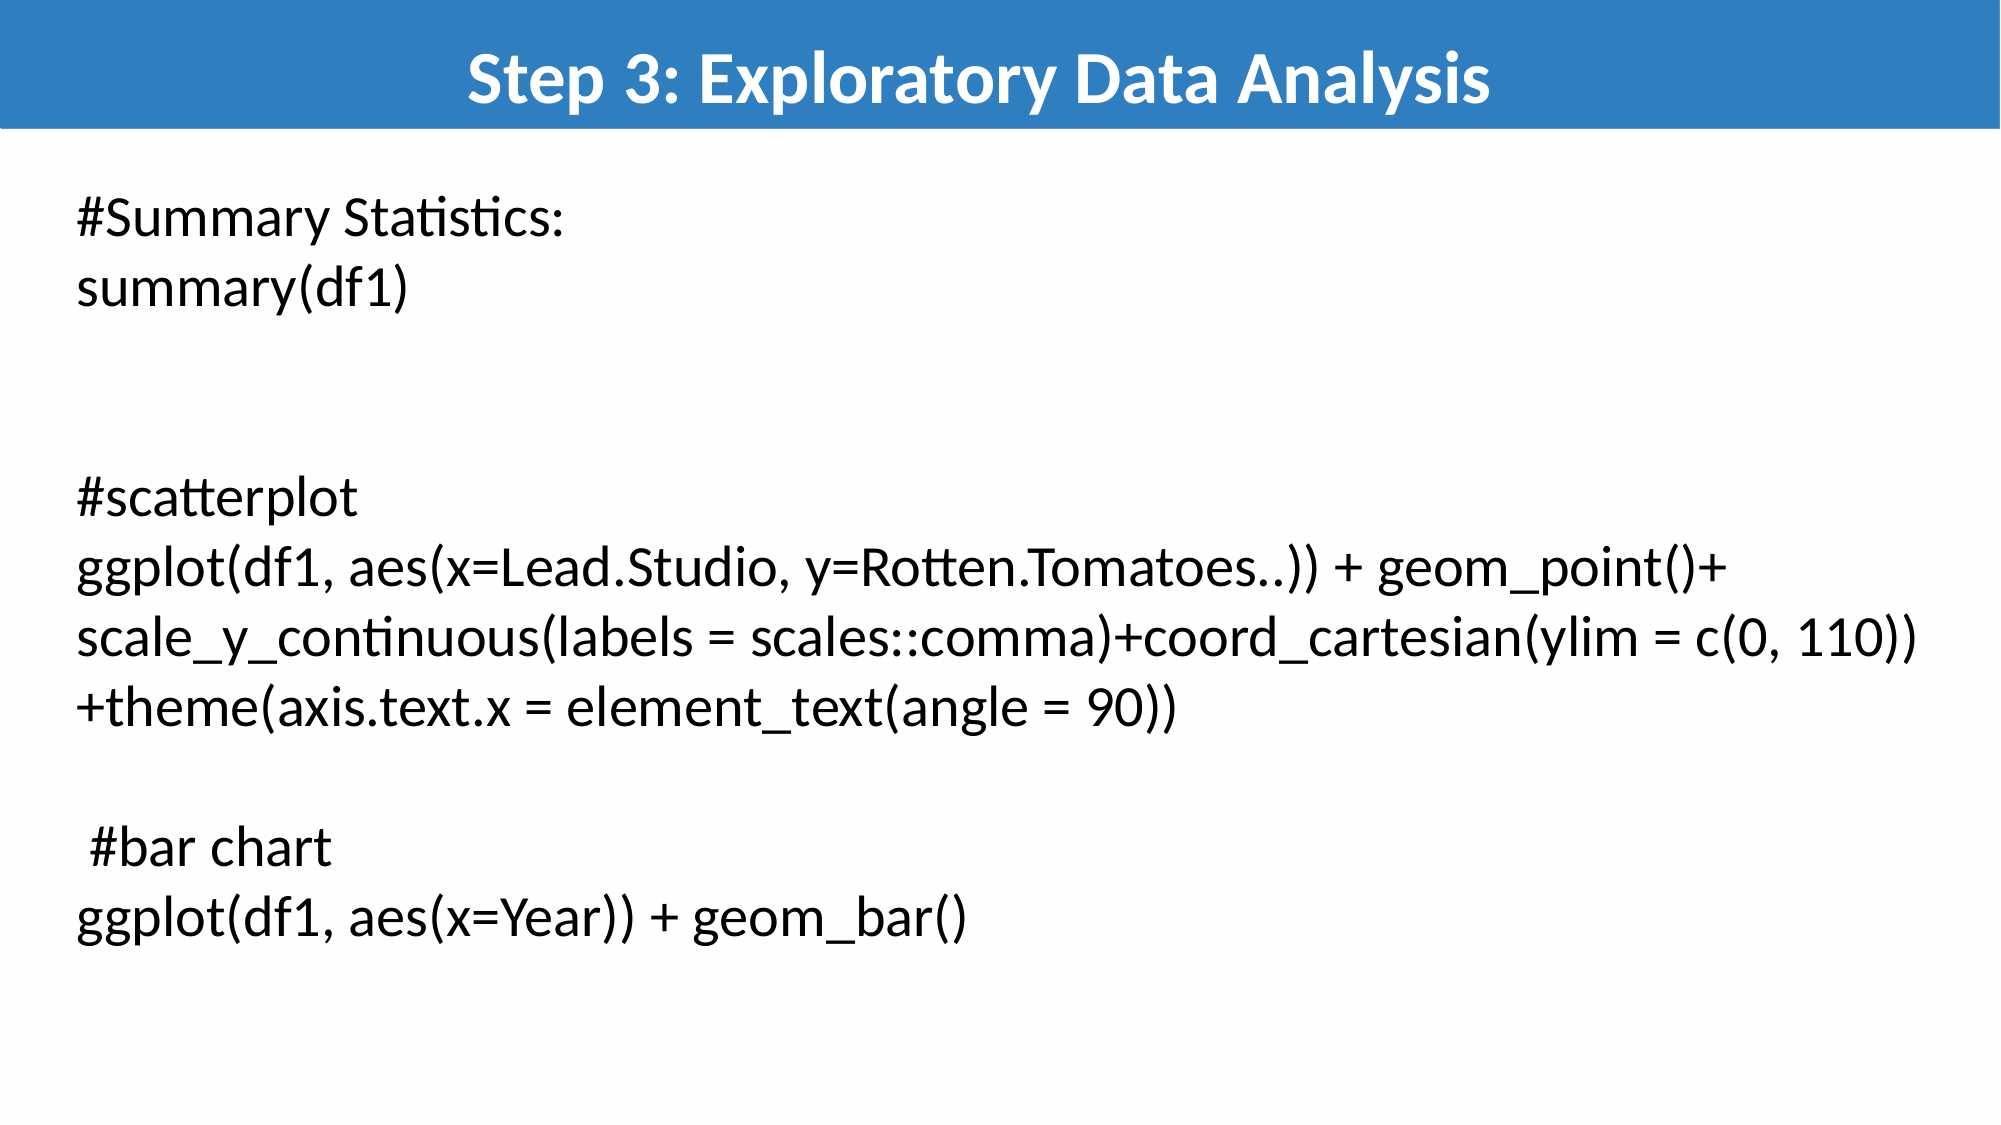

Step 3: Exploratory Data Analysis
#Summary Statistics:
summary(df1)

#scatterplot
ggplot(df1, aes(x=Lead.Studio, y=Rotten.Tomatoes..)) + geom_point()+ scale_y_continuous(labels = scales::comma)+coord_cartesian(ylim = c(0, 110))+theme(axis.text.x = element_text(angle = 90))

 #bar chart
ggplot(df1, aes(x=Year)) + geom_bar()